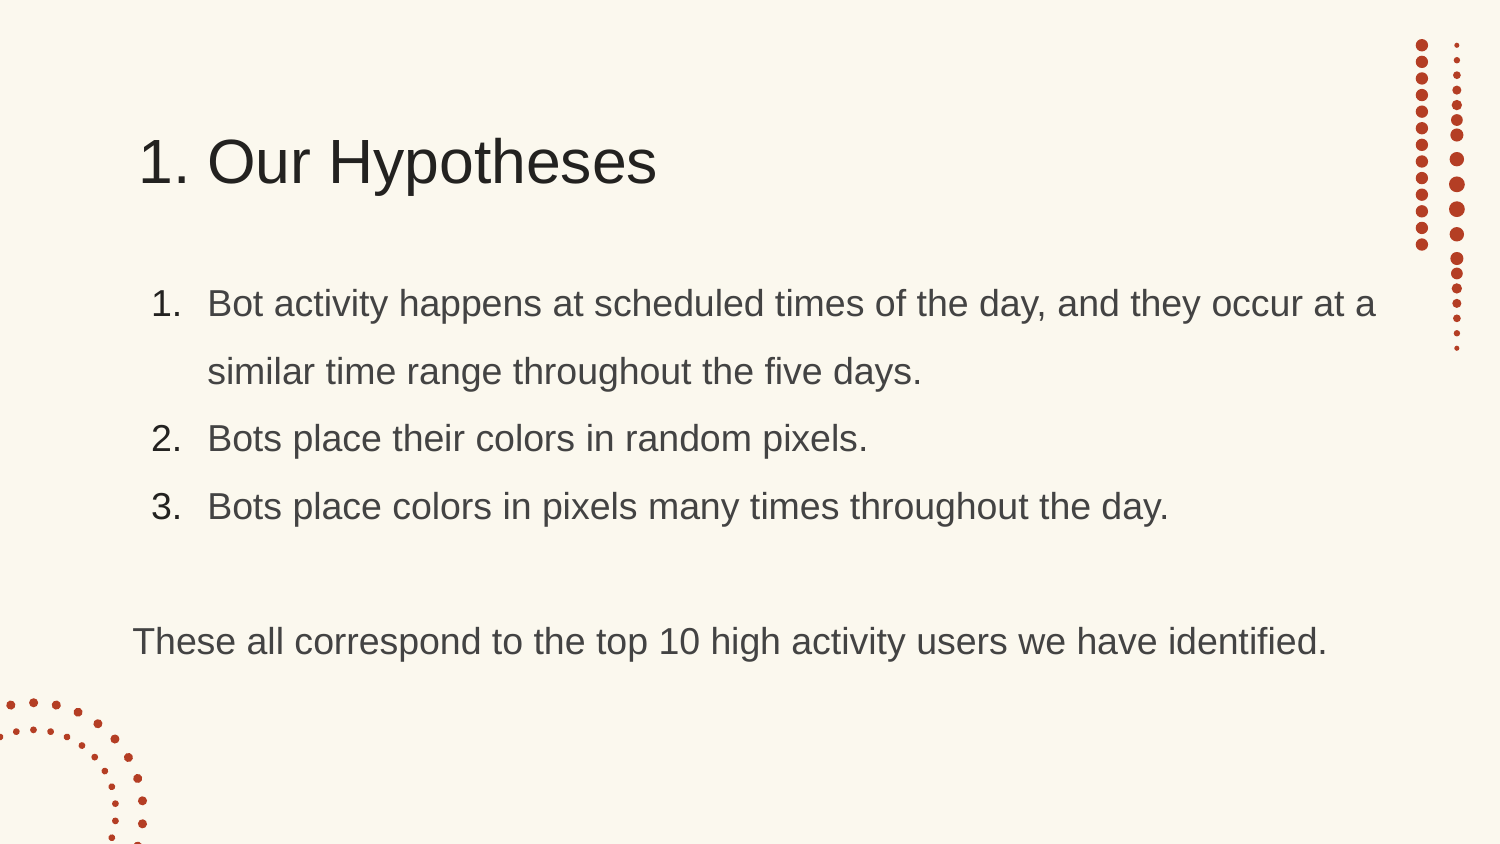

# Our Hypotheses
Bot activity happens at scheduled times of the day, and they occur at a similar time range throughout the five days.
Bots place their colors in random pixels.
Bots place colors in pixels many times throughout the day.

These all correspond to the top 10 high activity users we have identified.